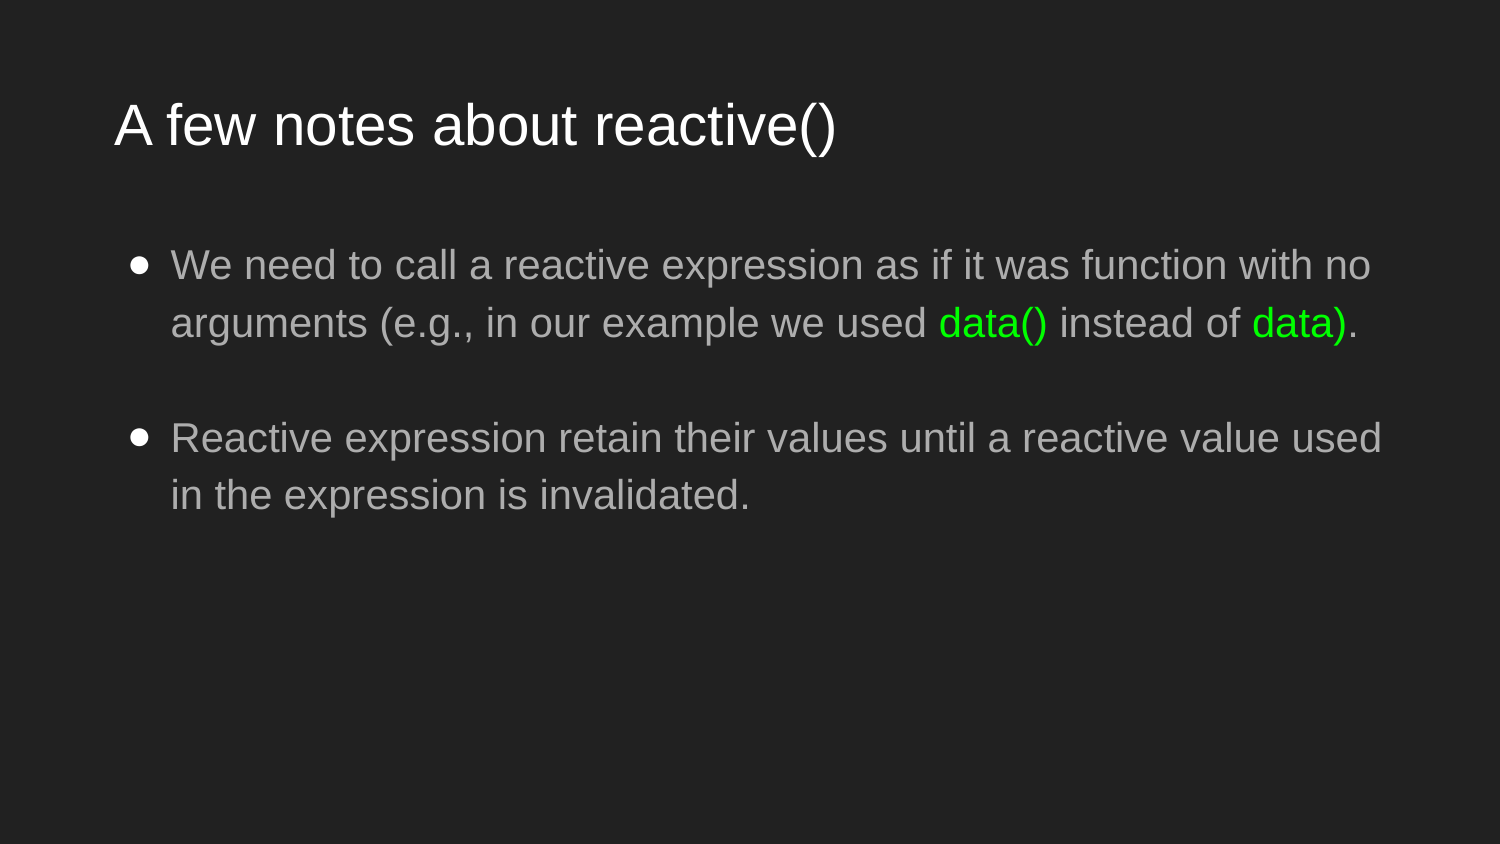

# A few notes about reactive()
We need to call a reactive expression as if it was function with no arguments (e.g., in our example we used data() instead of data).

Reactive expression retain their values until a reactive value used in the expression is invalidated.